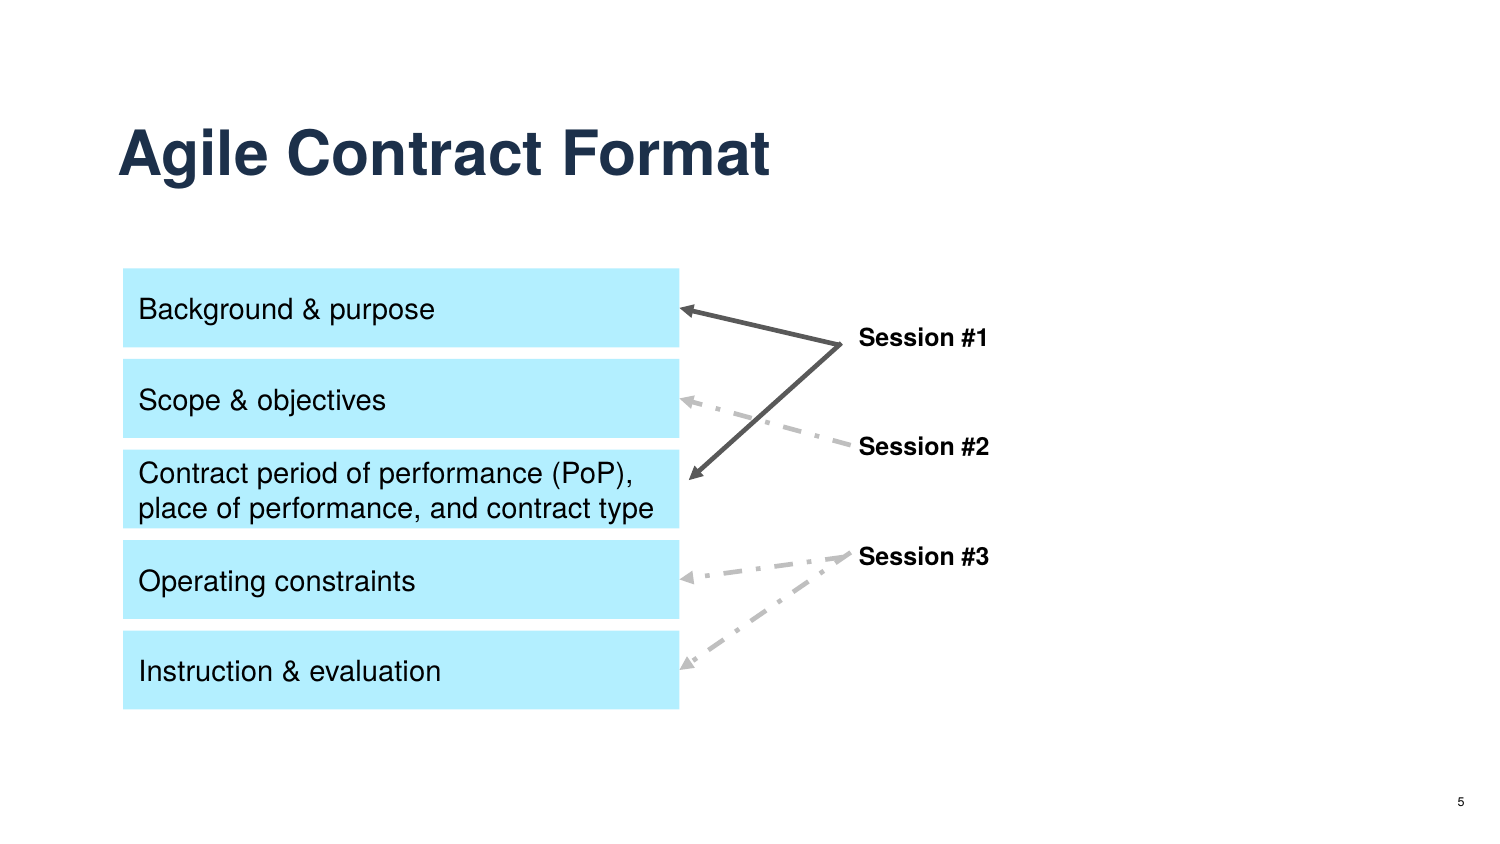

Agile Contract Format

Session #1

Session #2

Session #3
Background & purpose
Scope & objectives
Contract period of performance (PoP), place of performance, and contract type
Operating constraints
Instruction & evaluation
5